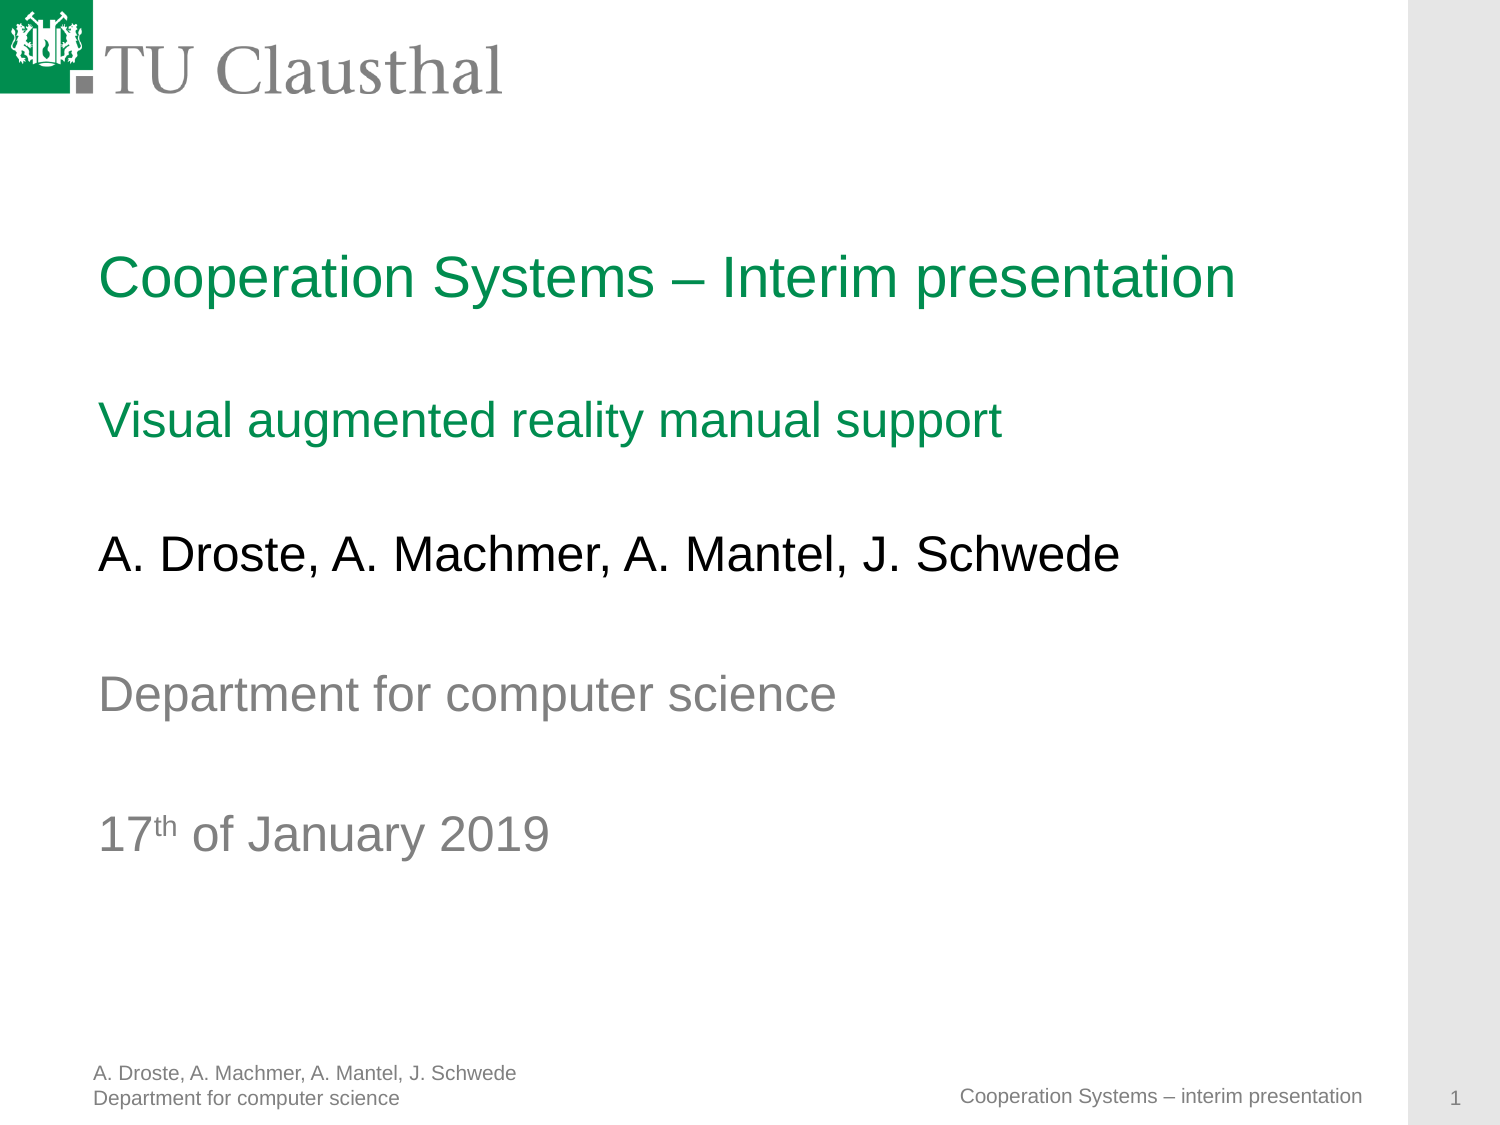

# Cooperation Systems – Interim presentation Visual augmented reality manual support

A. Droste, A. Machmer, A. Mantel, J. Schwede

Department for computer science

17th of January 2019